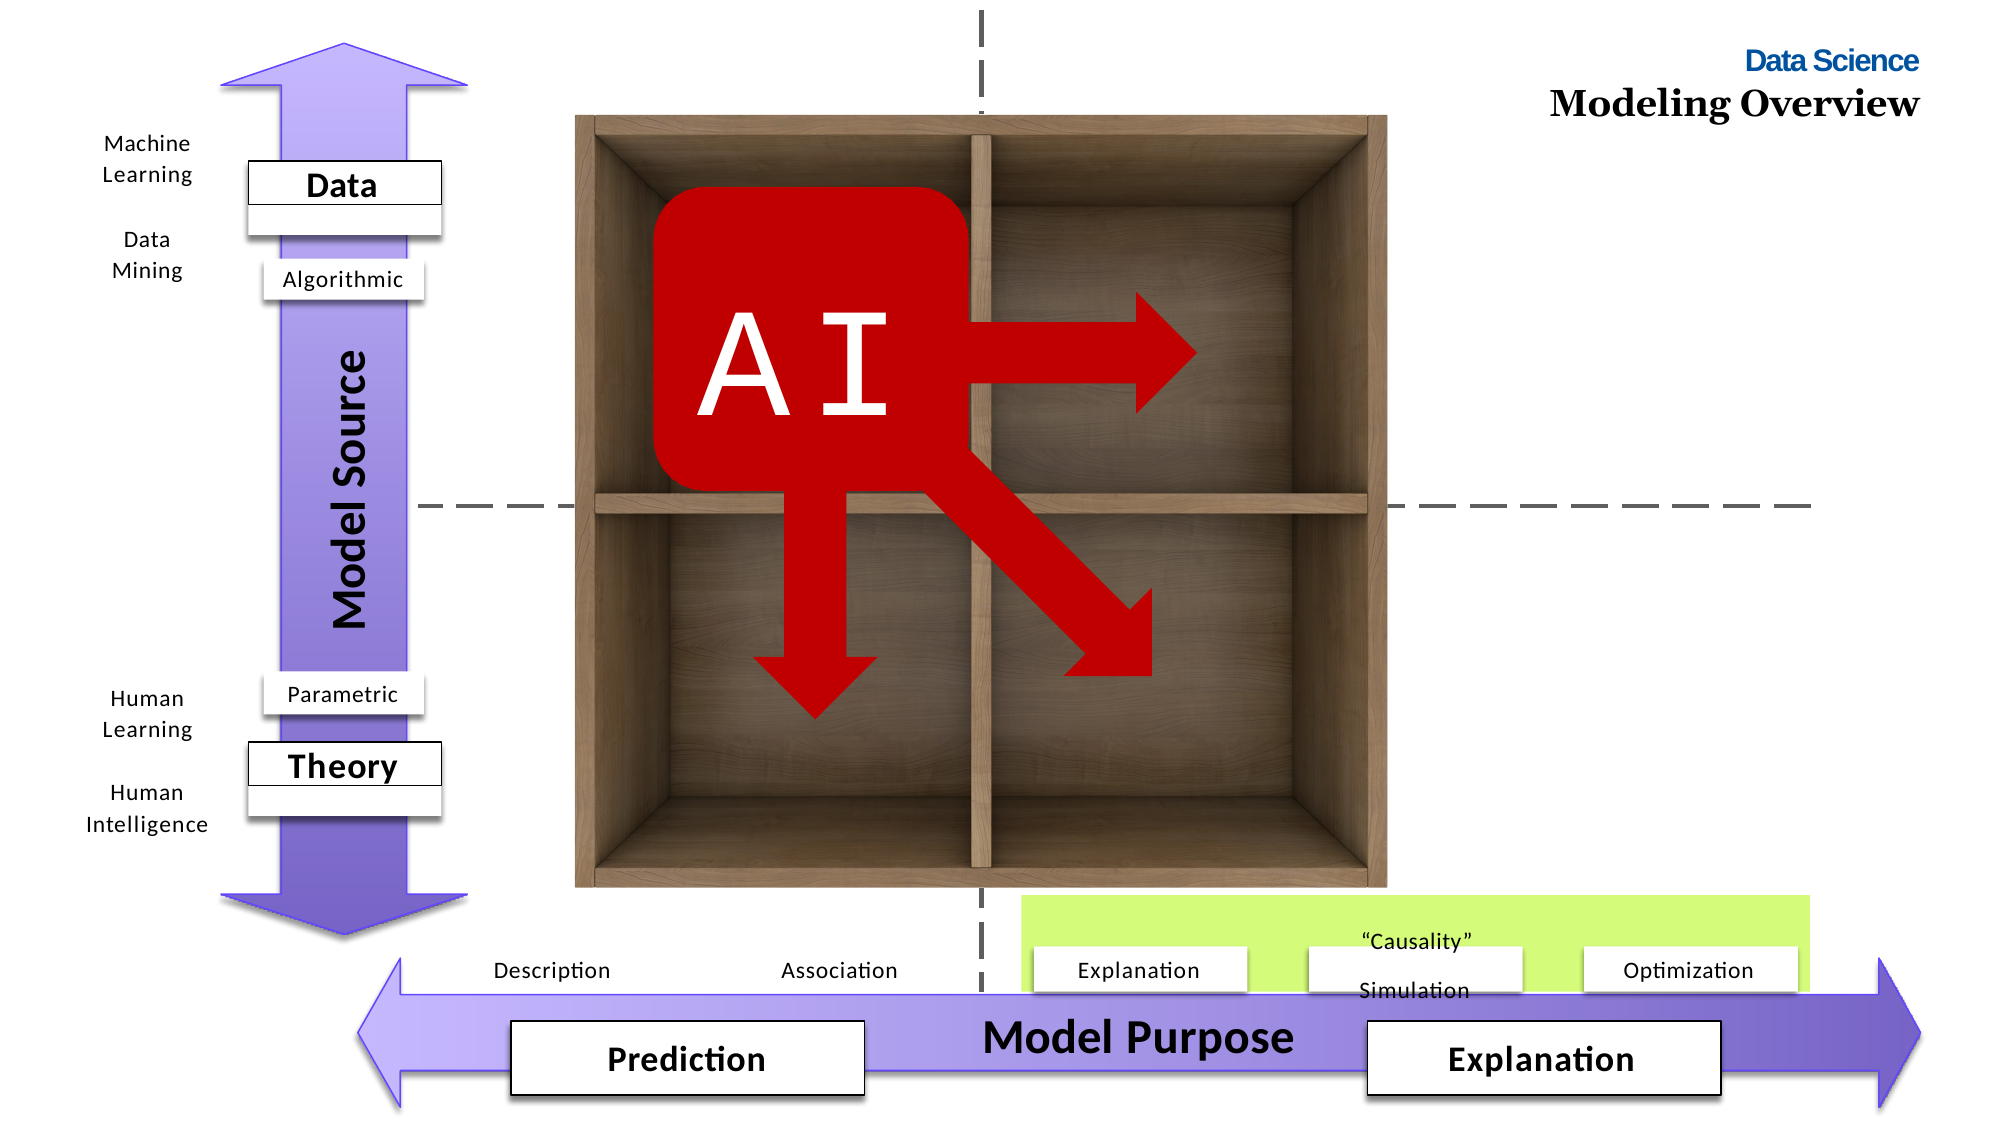

Data Science

Modeling Overview

A.I
“as we know it”
Q2	Q3
Q1	Q4

Machine Learning

Data

Data Mining

AI
Algorithmic

Model Source

Parametric
Human Learning

Theory

Human Intelligence

“Causality” Simulation

Description
Association
Explanation
Optimization

Model Purpose

Prediction
Explanation